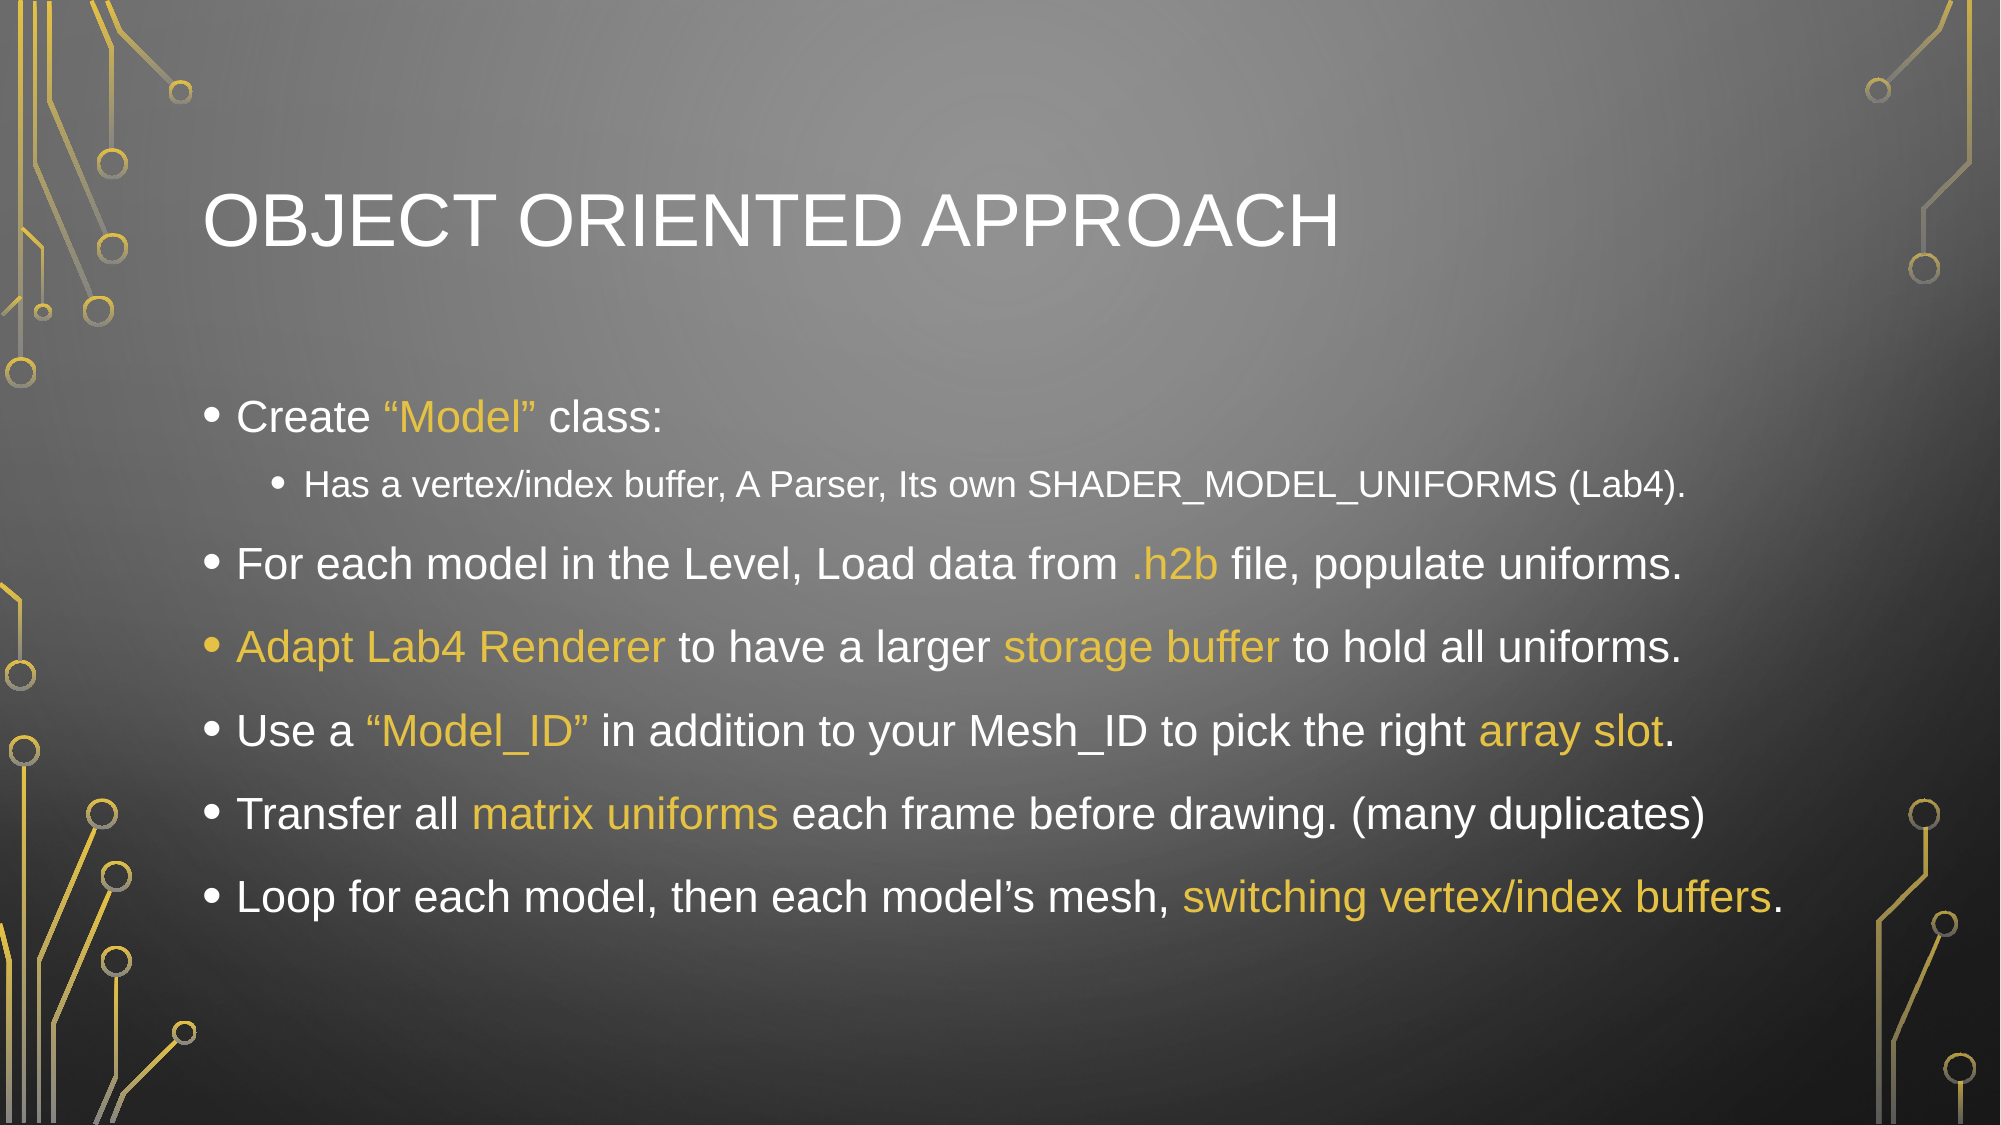

# Object oriented approach
Create “Model” class:
Has a vertex/index buffer, A Parser, Its own SHADER_MODEL_UNIFORMS (Lab4).
For each model in the Level, Load data from .h2b file, populate uniforms.
Adapt Lab4 Renderer to have a larger storage buffer to hold all uniforms.
Use a “Model_ID” in addition to your Mesh_ID to pick the right array slot.
Transfer all matrix uniforms each frame before drawing. (many duplicates)
Loop for each model, then each model’s mesh, switching vertex/index buffers.